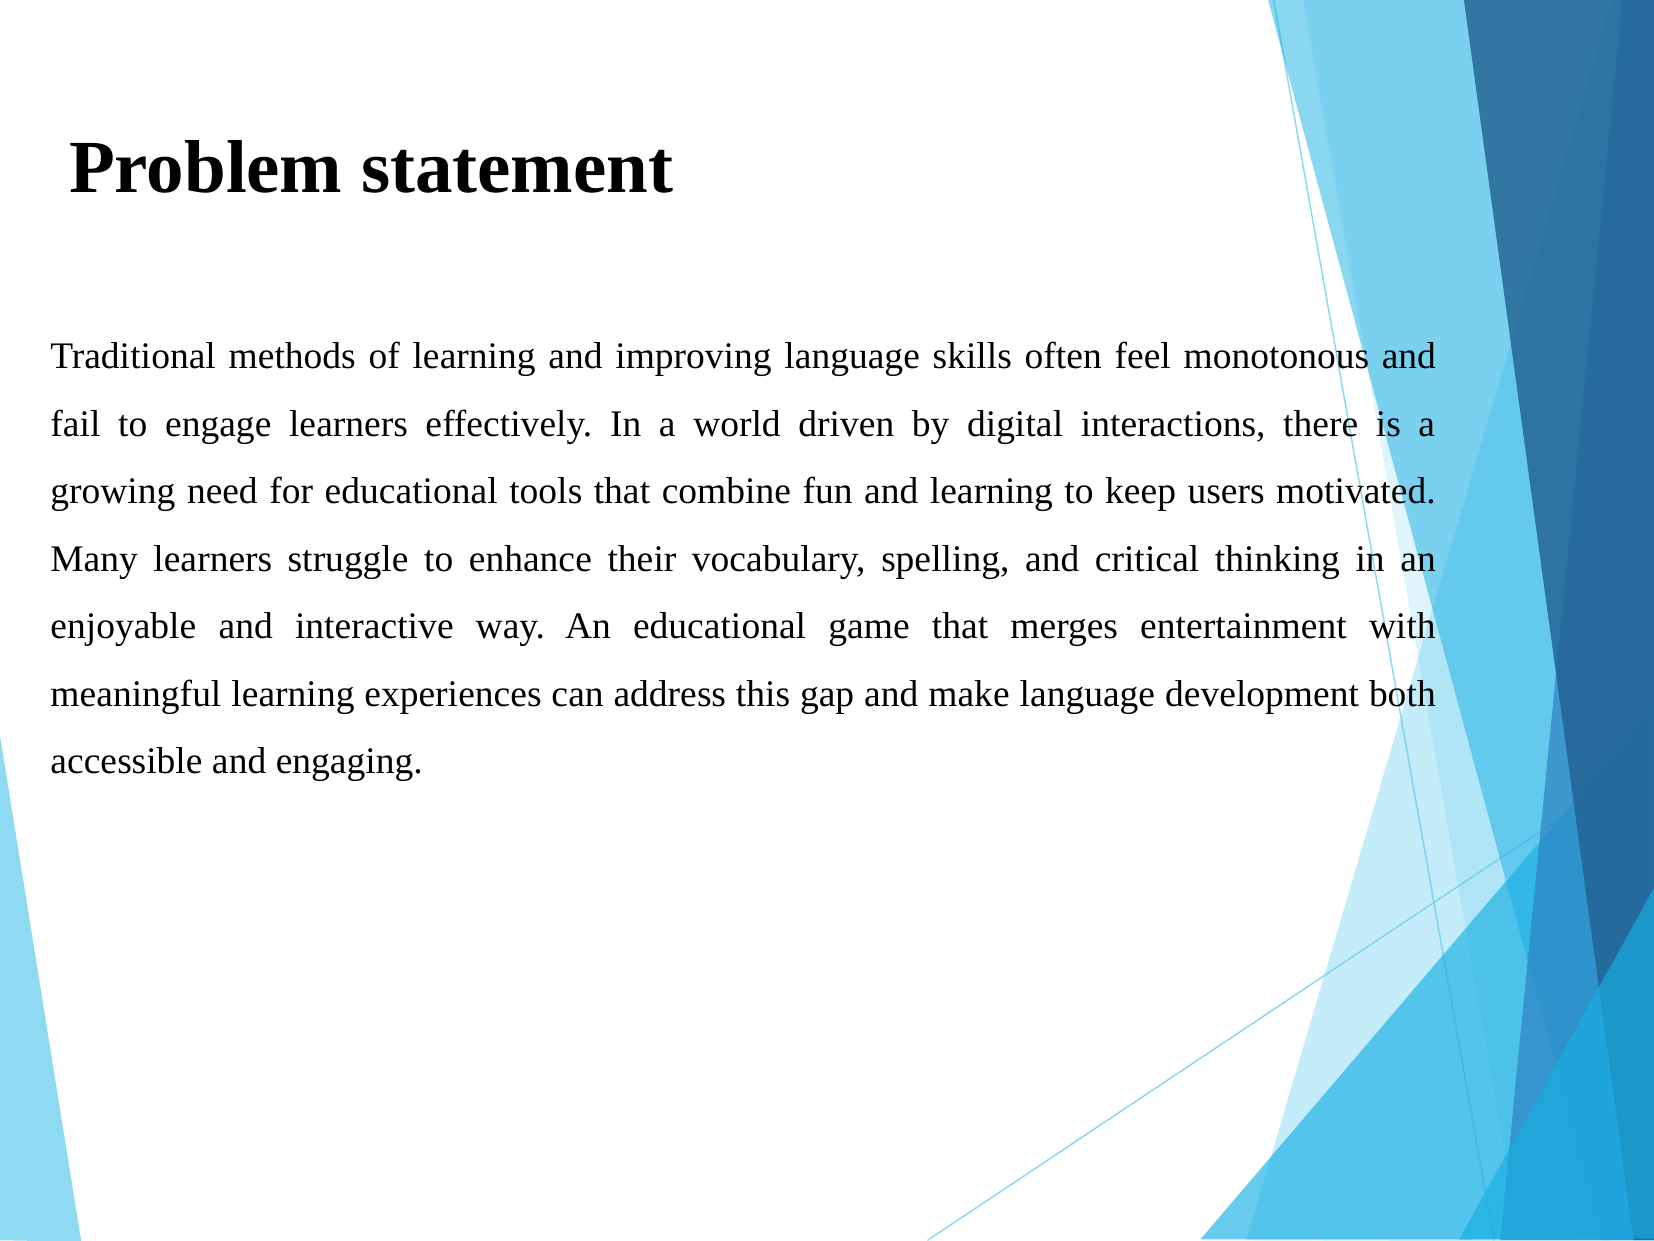

# Problem statement
Traditional methods of learning and improving language skills often feel monotonous and fail to engage learners effectively. In a world driven by digital interactions, there is a growing need for educational tools that combine fun and learning to keep users motivated. Many learners struggle to enhance their vocabulary, spelling, and critical thinking in an enjoyable and interactive way. An educational game that merges entertainment with meaningful learning experiences can address this gap and make language development both accessible and engaging.